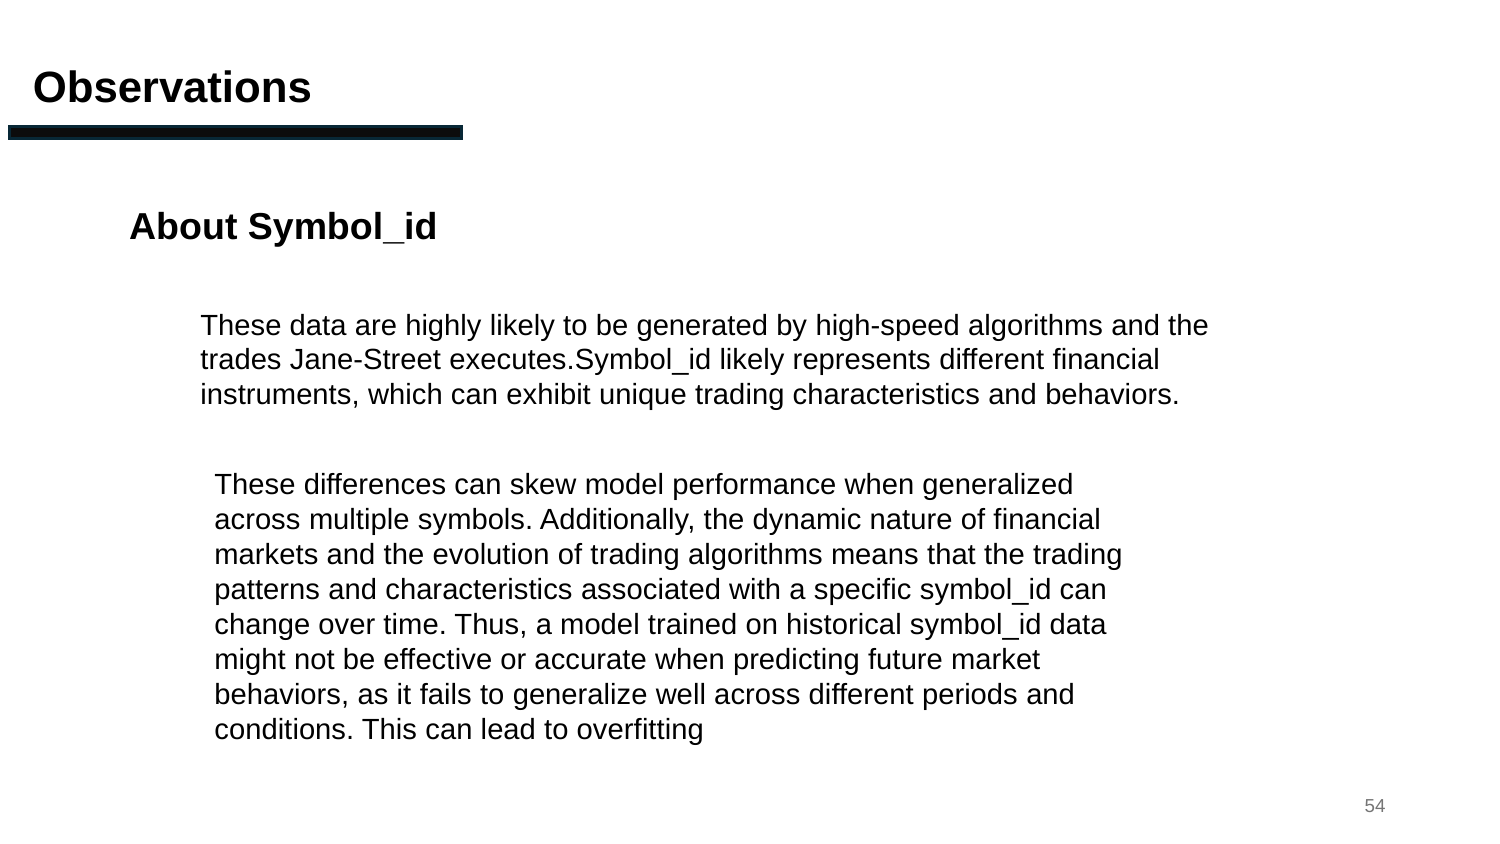

Observations

About Symbol_id
These data are highly likely to be generated by high-speed algorithms and the trades Jane-Street executes.Symbol_id likely represents different financial instruments, which can exhibit unique trading characteristics and behaviors.
These differences can skew model performance when generalized across multiple symbols. Additionally, the dynamic nature of financial markets and the evolution of trading algorithms means that the trading patterns and characteristics associated with a specific symbol_id can change over time. Thus, a model trained on historical symbol_id data might not be effective or accurate when predicting future market behaviors, as it fails to generalize well across different periods and conditions. This can lead to overfitting
54